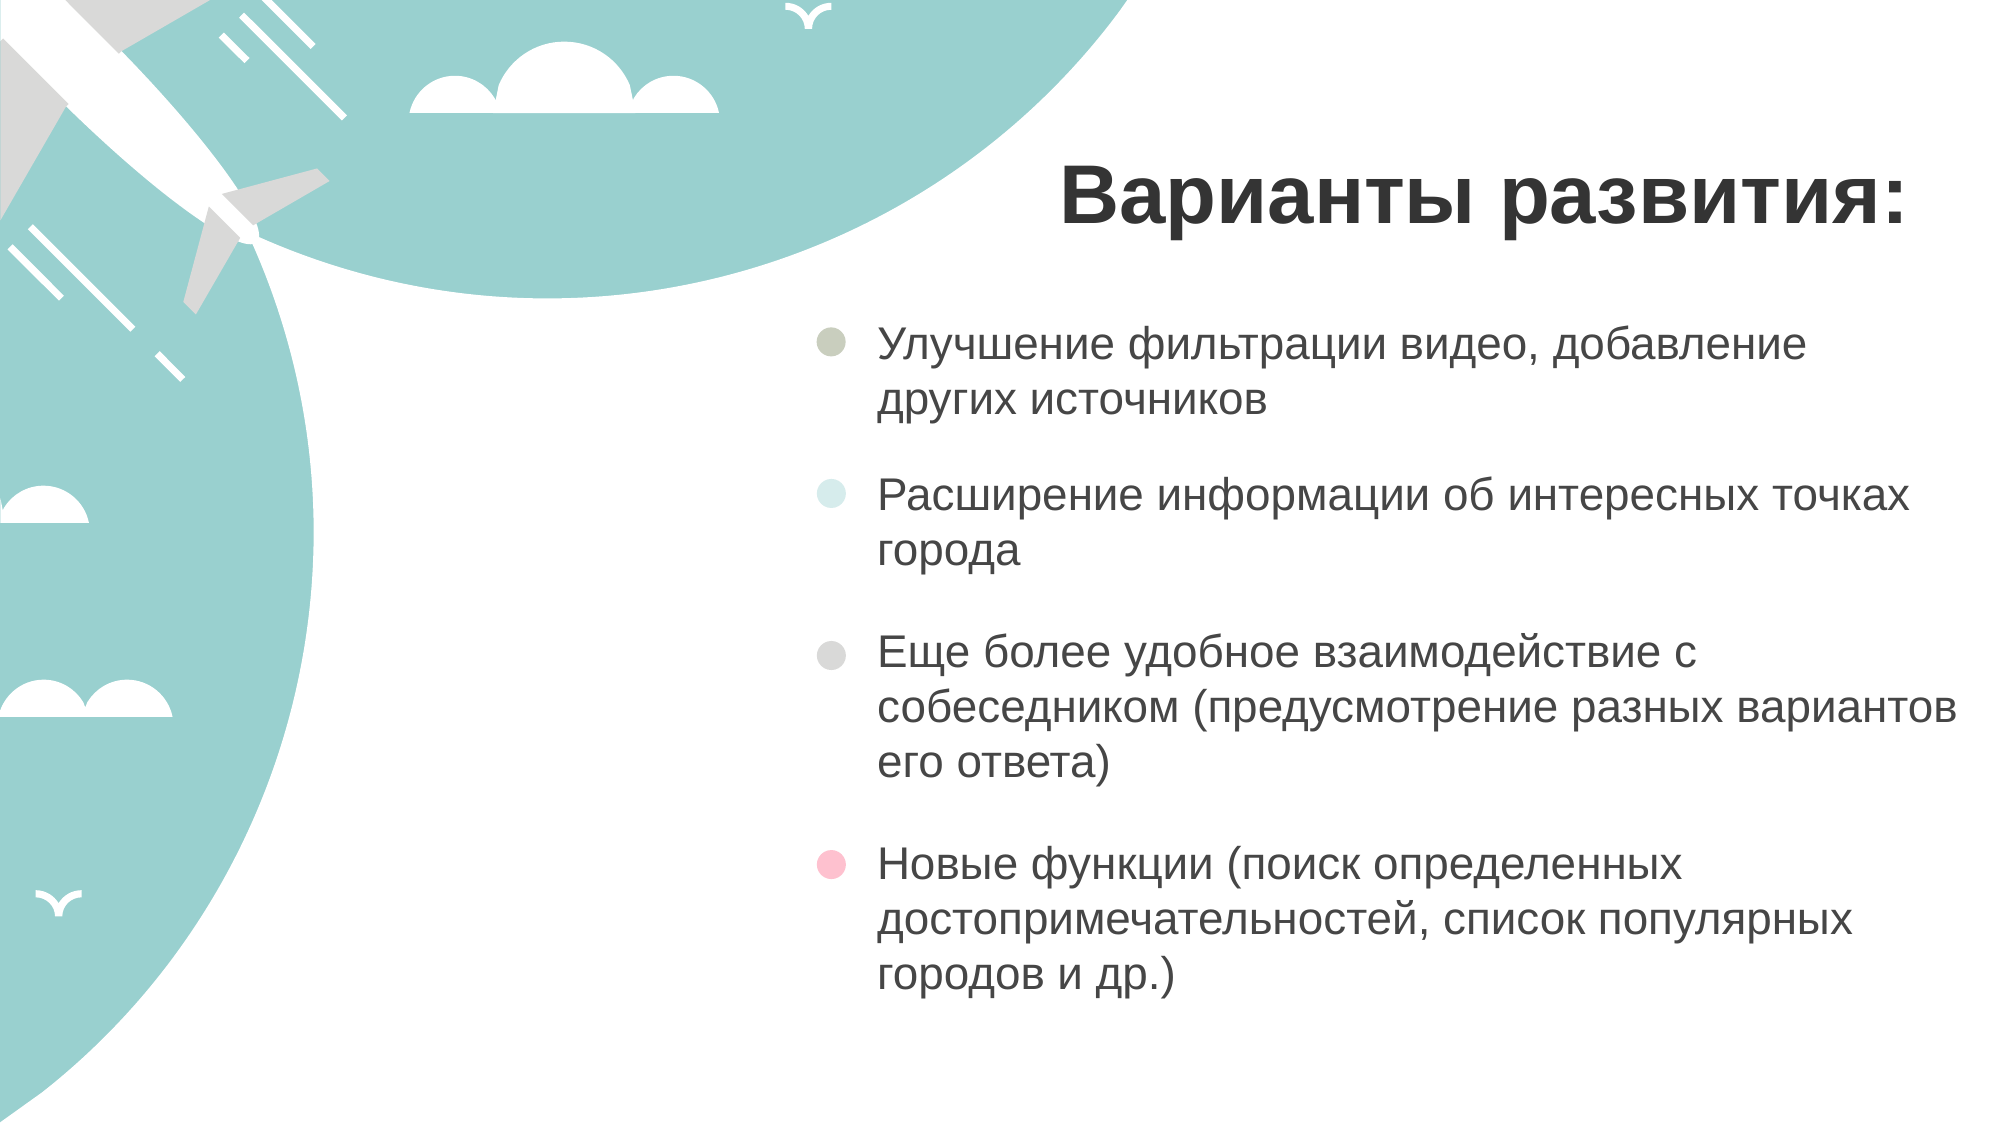

Варианты развития:
Улучшение фильтрации видео, добавление других источников

Расширение информации об интересных точках города

Еще более удобное взаимодействие с собеседником (предусмотрение разных вариантов его ответа)

Новые функции (поиск определенных достопримечательностей, список популярных городов и др.)